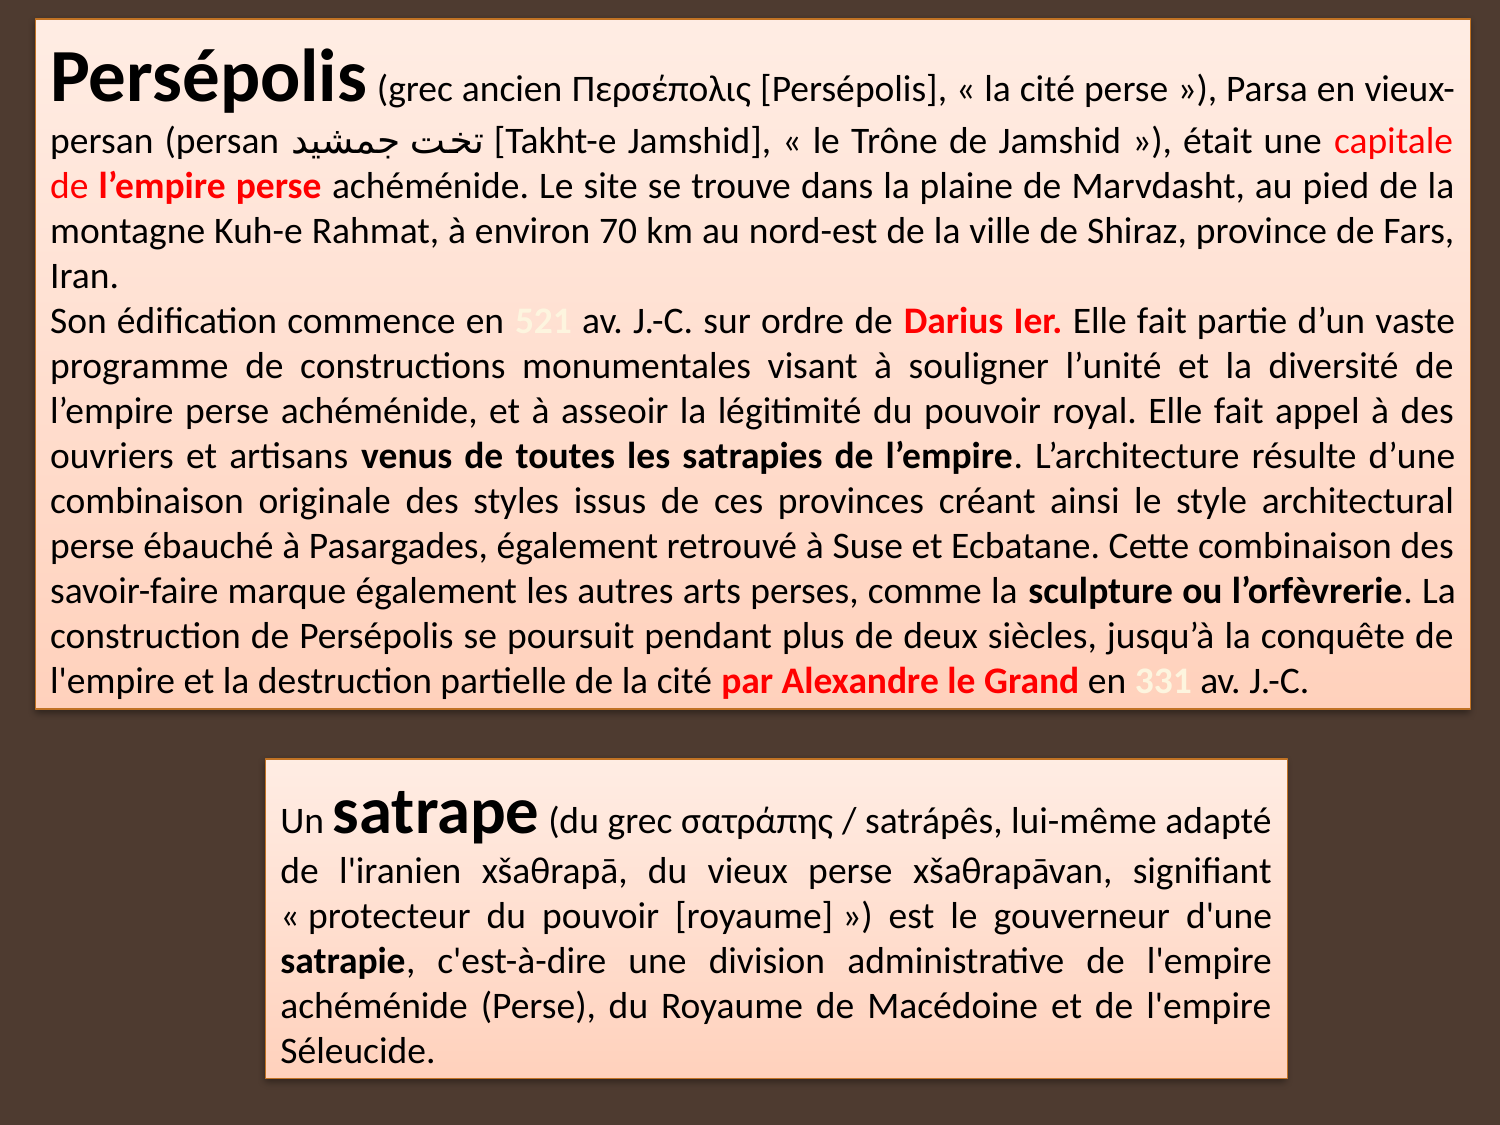

Persépolis (grec ancien Περσέπολις [Persépolis], « la cité perse »), Parsa en vieux-persan (persan تخت جمشید [Takht-e Jamshid], « le Trône de Jamshid »), était une capitale de l’empire perse achéménide. Le site se trouve dans la plaine de Marvdasht, au pied de la montagne Kuh-e Rahmat, à environ 70 km au nord-est de la ville de Shiraz, province de Fars, Iran.
Son édification commence en 521 av. J.-C. sur ordre de Darius Ier. Elle fait partie d’un vaste programme de constructions monumentales visant à souligner l’unité et la diversité de l’empire perse achéménide, et à asseoir la légitimité du pouvoir royal. Elle fait appel à des ouvriers et artisans venus de toutes les satrapies de l’empire. L’architecture résulte d’une combinaison originale des styles issus de ces provinces créant ainsi le style architectural perse ébauché à Pasargades, également retrouvé à Suse et Ecbatane. Cette combinaison des savoir-faire marque également les autres arts perses, comme la sculpture ou l’orfèvrerie. La construction de Persépolis se poursuit pendant plus de deux siècles, jusqu’à la conquête de l'empire et la destruction partielle de la cité par Alexandre le Grand en 331 av. J.-C.
Un satrape (du grec σατράπης / satrápês, lui-même adapté de l'iranien xšaθrapā, du vieux perse xšaθrapāvan, signifiant « protecteur du pouvoir [royaume] ») est le gouverneur d'une satrapie, c'est-à-dire une division administrative de l'empire achéménide (Perse), du Royaume de Macédoine et de l'empire Séleucide.